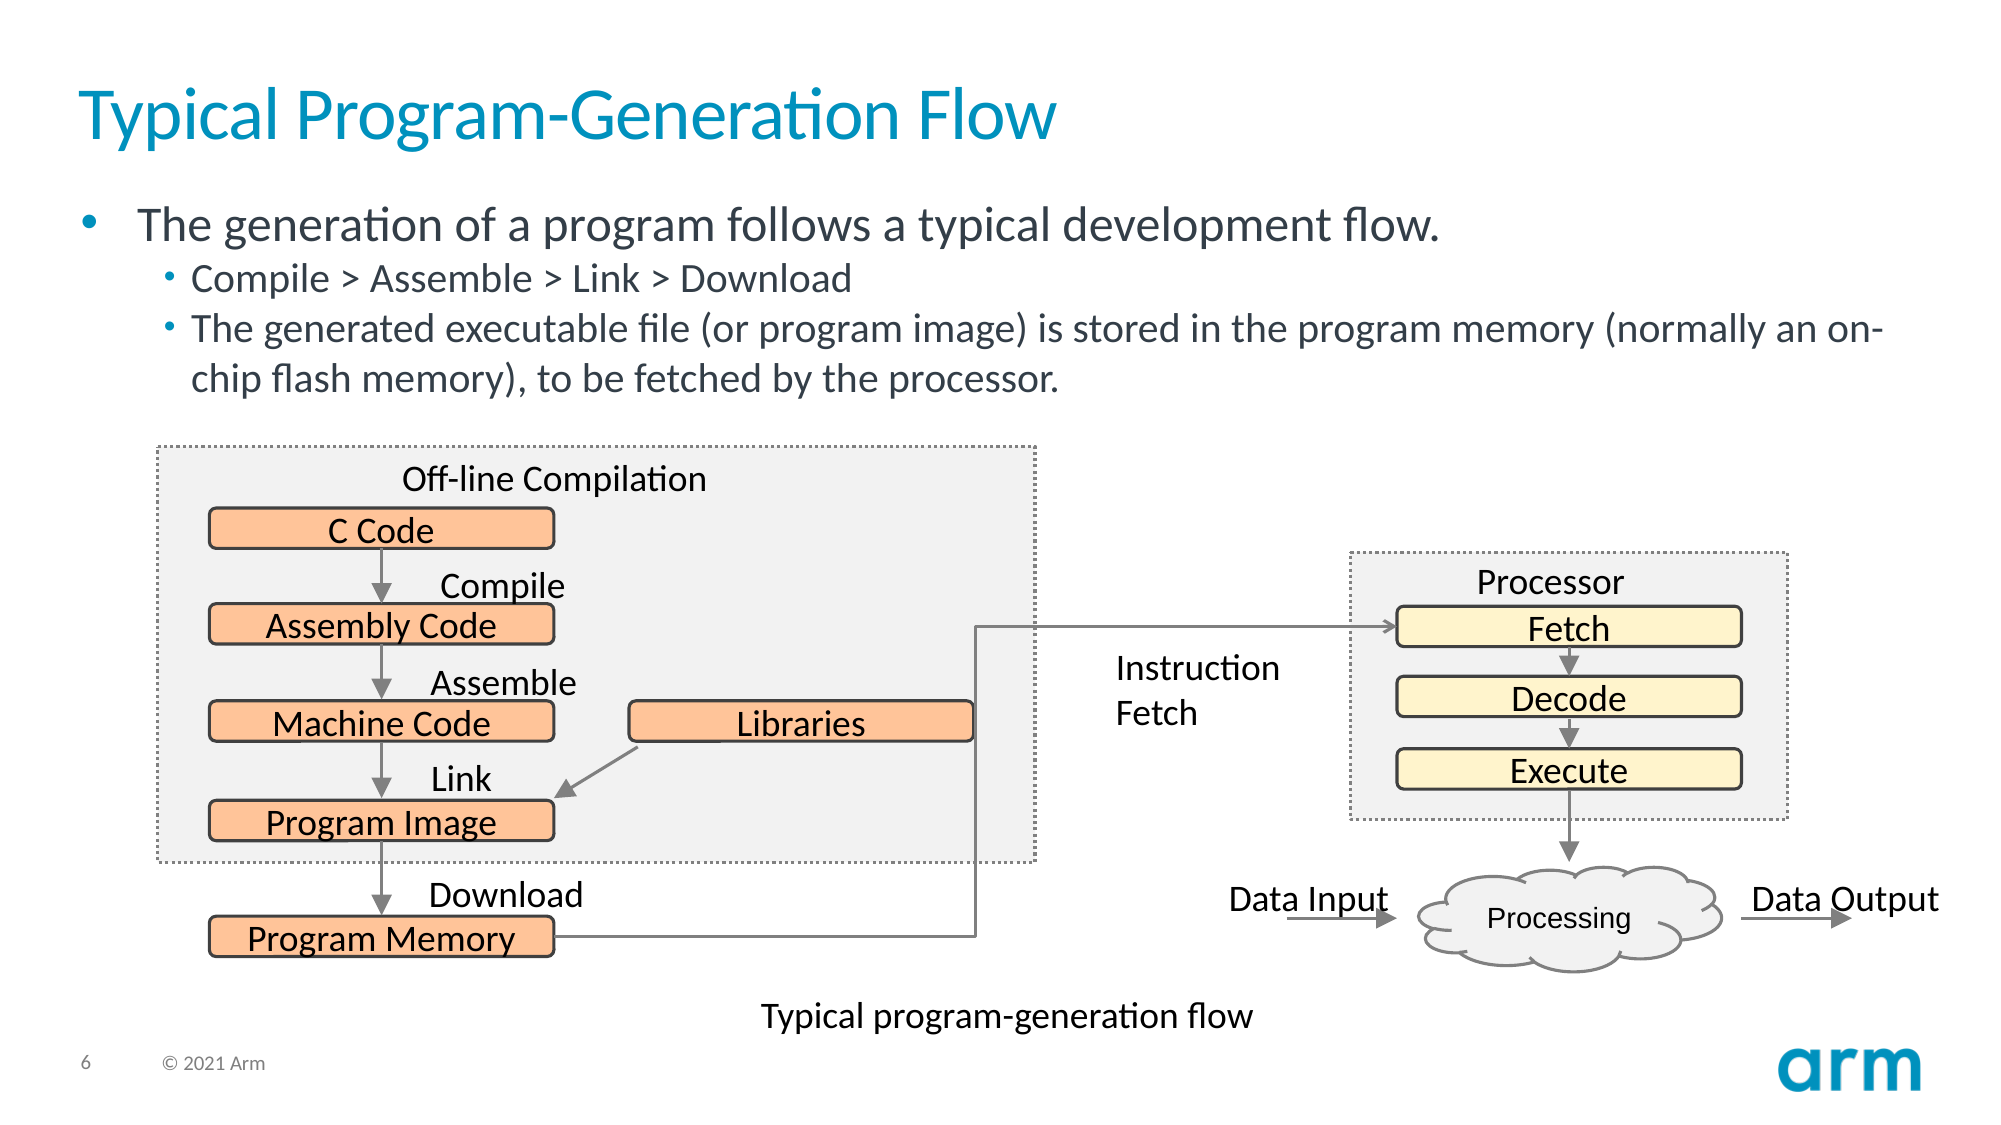

# Typical Program-Generation Flow
The generation of a program follows a typical development flow.
Compile > Assemble > Link > Download
The generated executable file (or program image) is stored in the program memory (normally an on-chip flash memory), to be fetched by the processor.

Off-line Compilation
C Code
Processor

Compile
Assembly Code
Fetch
Instruction
Fetch
Assemble
Decode
Machine Code
Libraries
Link
Execute
Program Image
Download
Data Input
Processing
Program Memory
Data Output
Typical program-generation flow